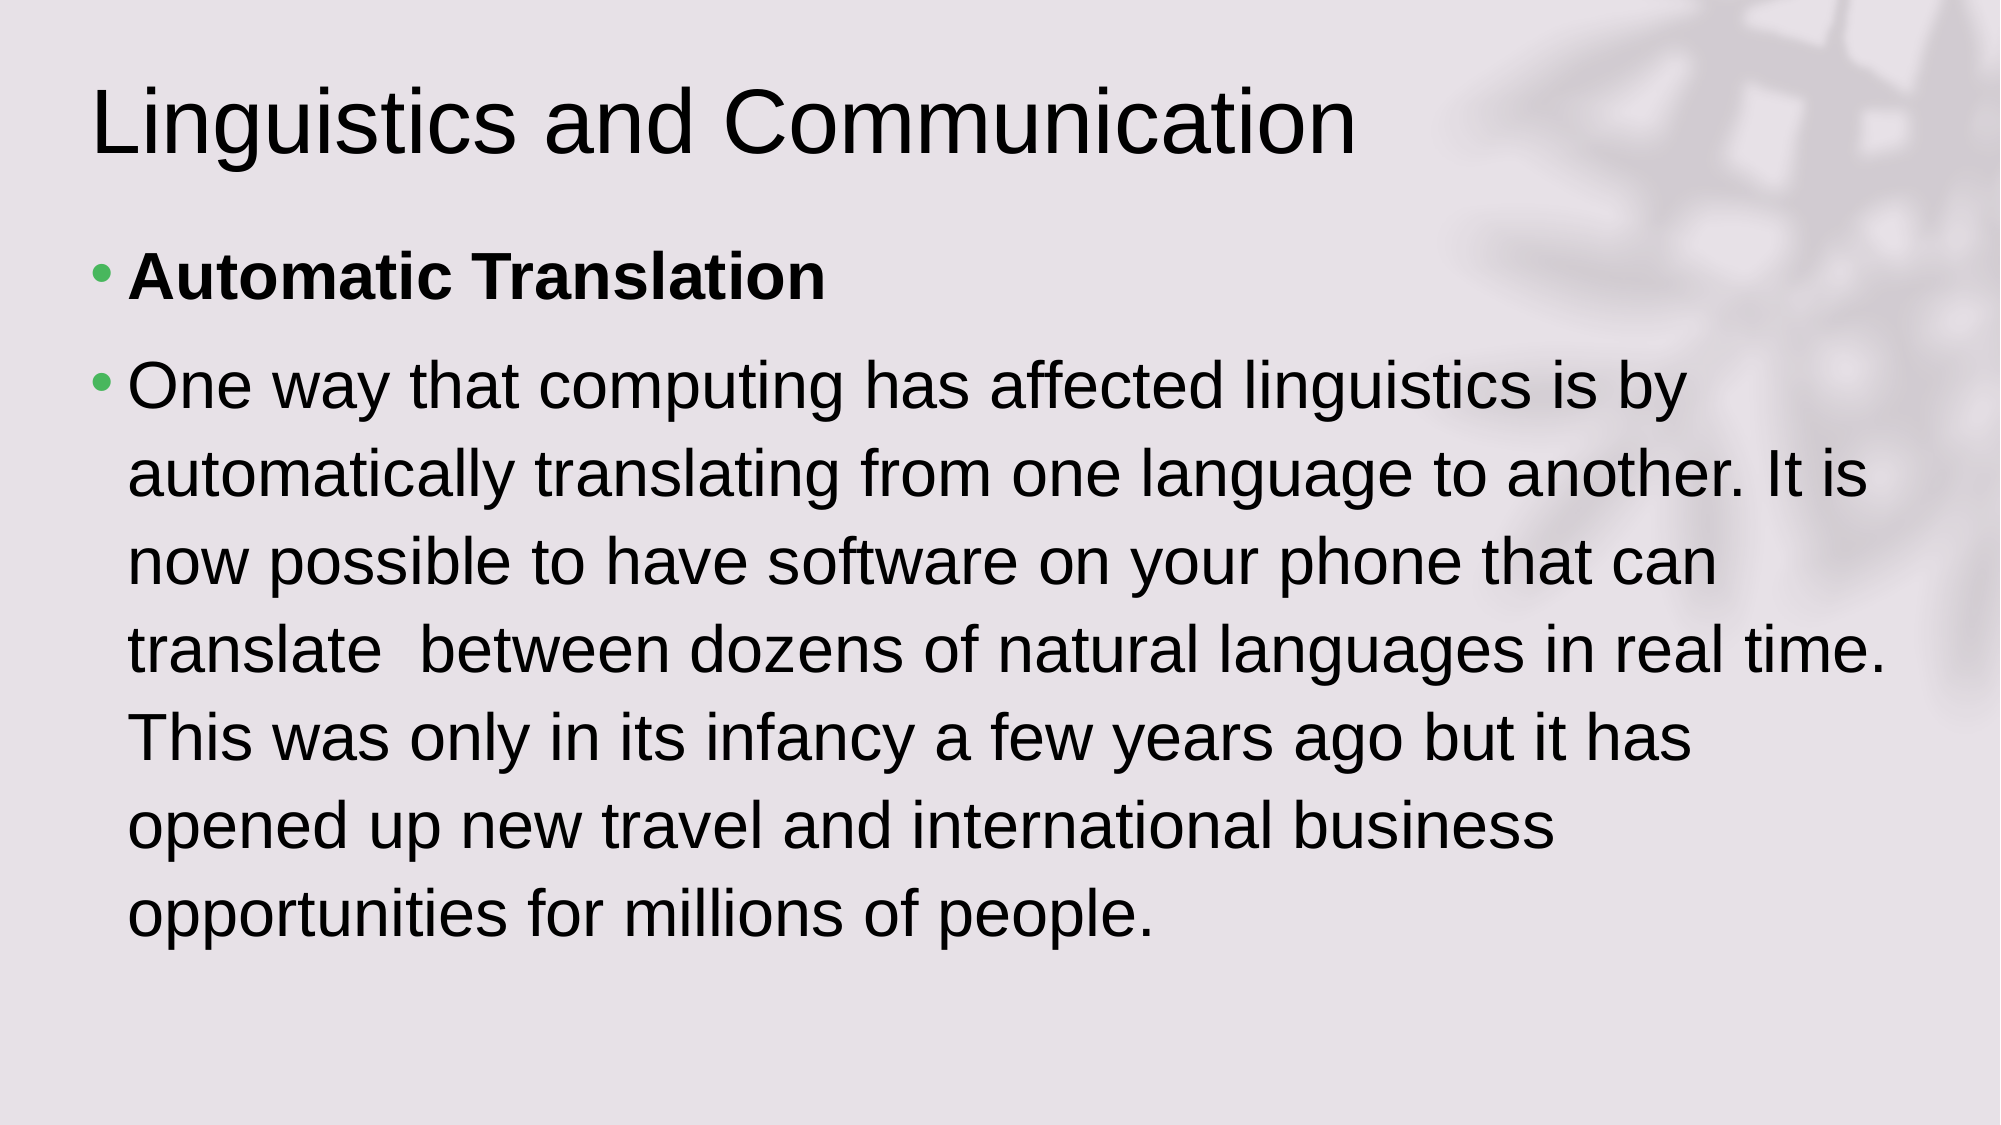

# Linguistics and Communication
Automatic Translation
One way that computing has affected linguistics is by automatically translating from one language to another. It is now possible to have software on your phone that can translate  between dozens of natural languages in real time. This was only in its infancy a few years ago but it has opened up new travel and international business opportunities for millions of people.